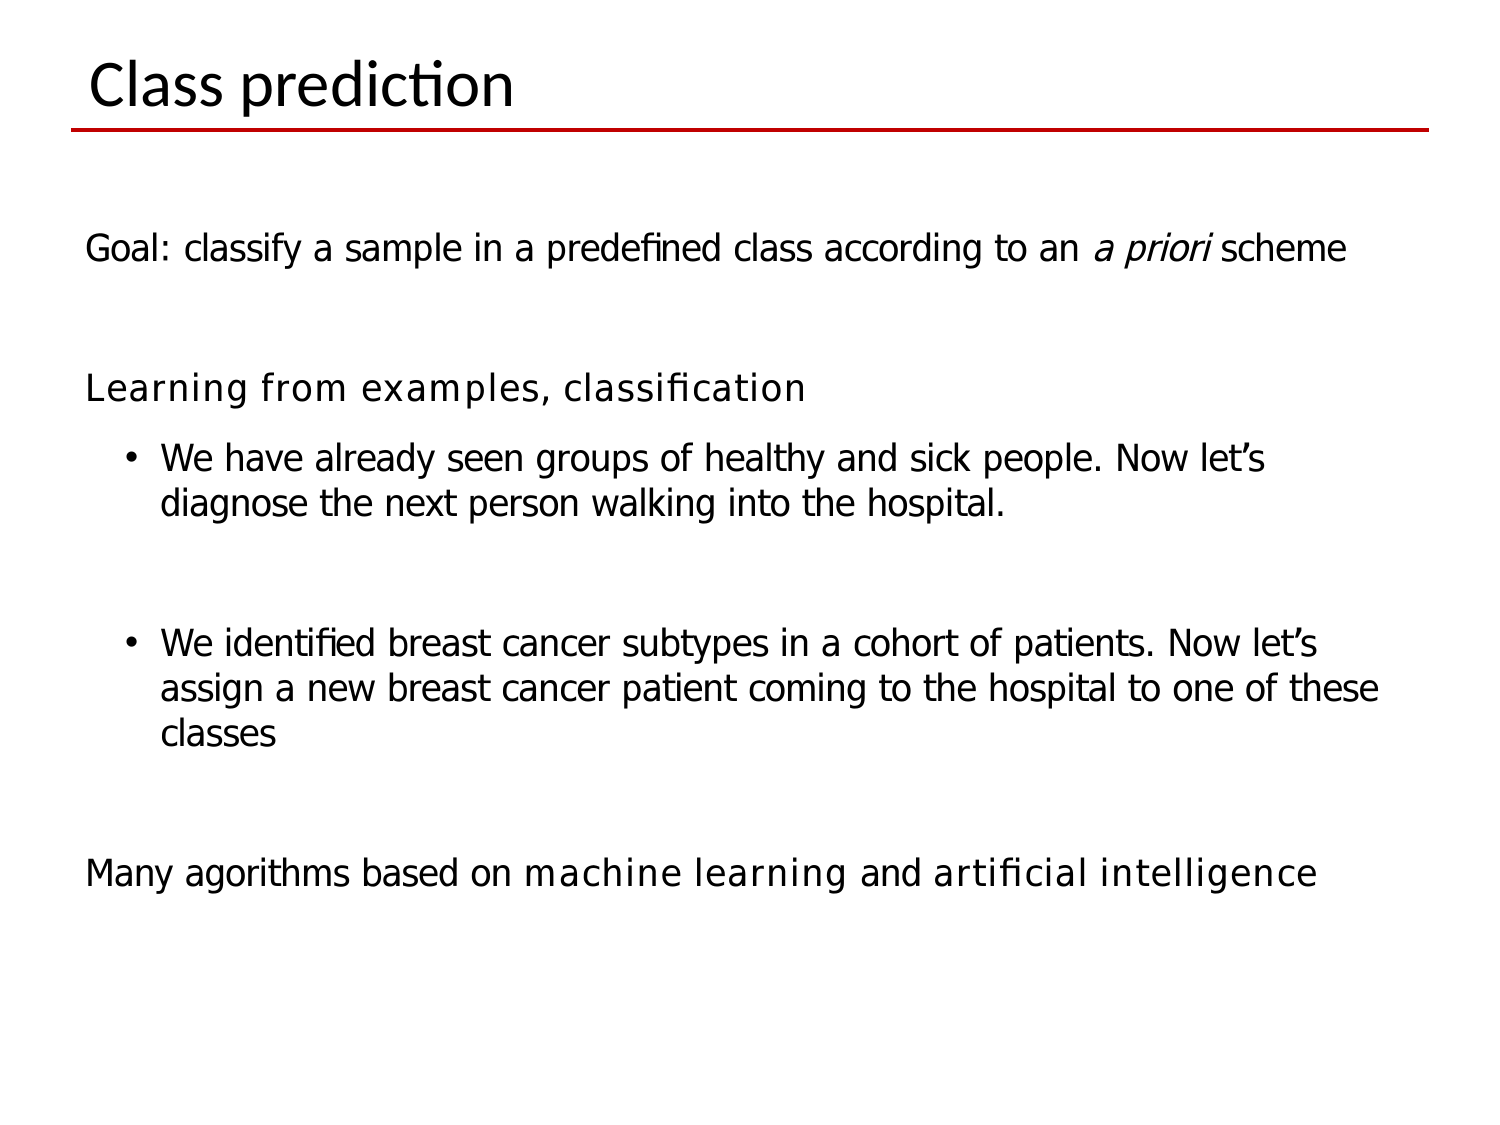

Class prediction
Goal: classify a sample in a predefined class according to an a priori scheme

Learning from examples, classification
We have already seen groups of healthy and sick people. Now let’s diagnose the next person walking into the hospital.

We identified breast cancer subtypes in a cohort of patients. Now let’s assign a new breast cancer patient coming to the hospital to one of these classes

Many agorithms based on machine learning and artificial intelligence